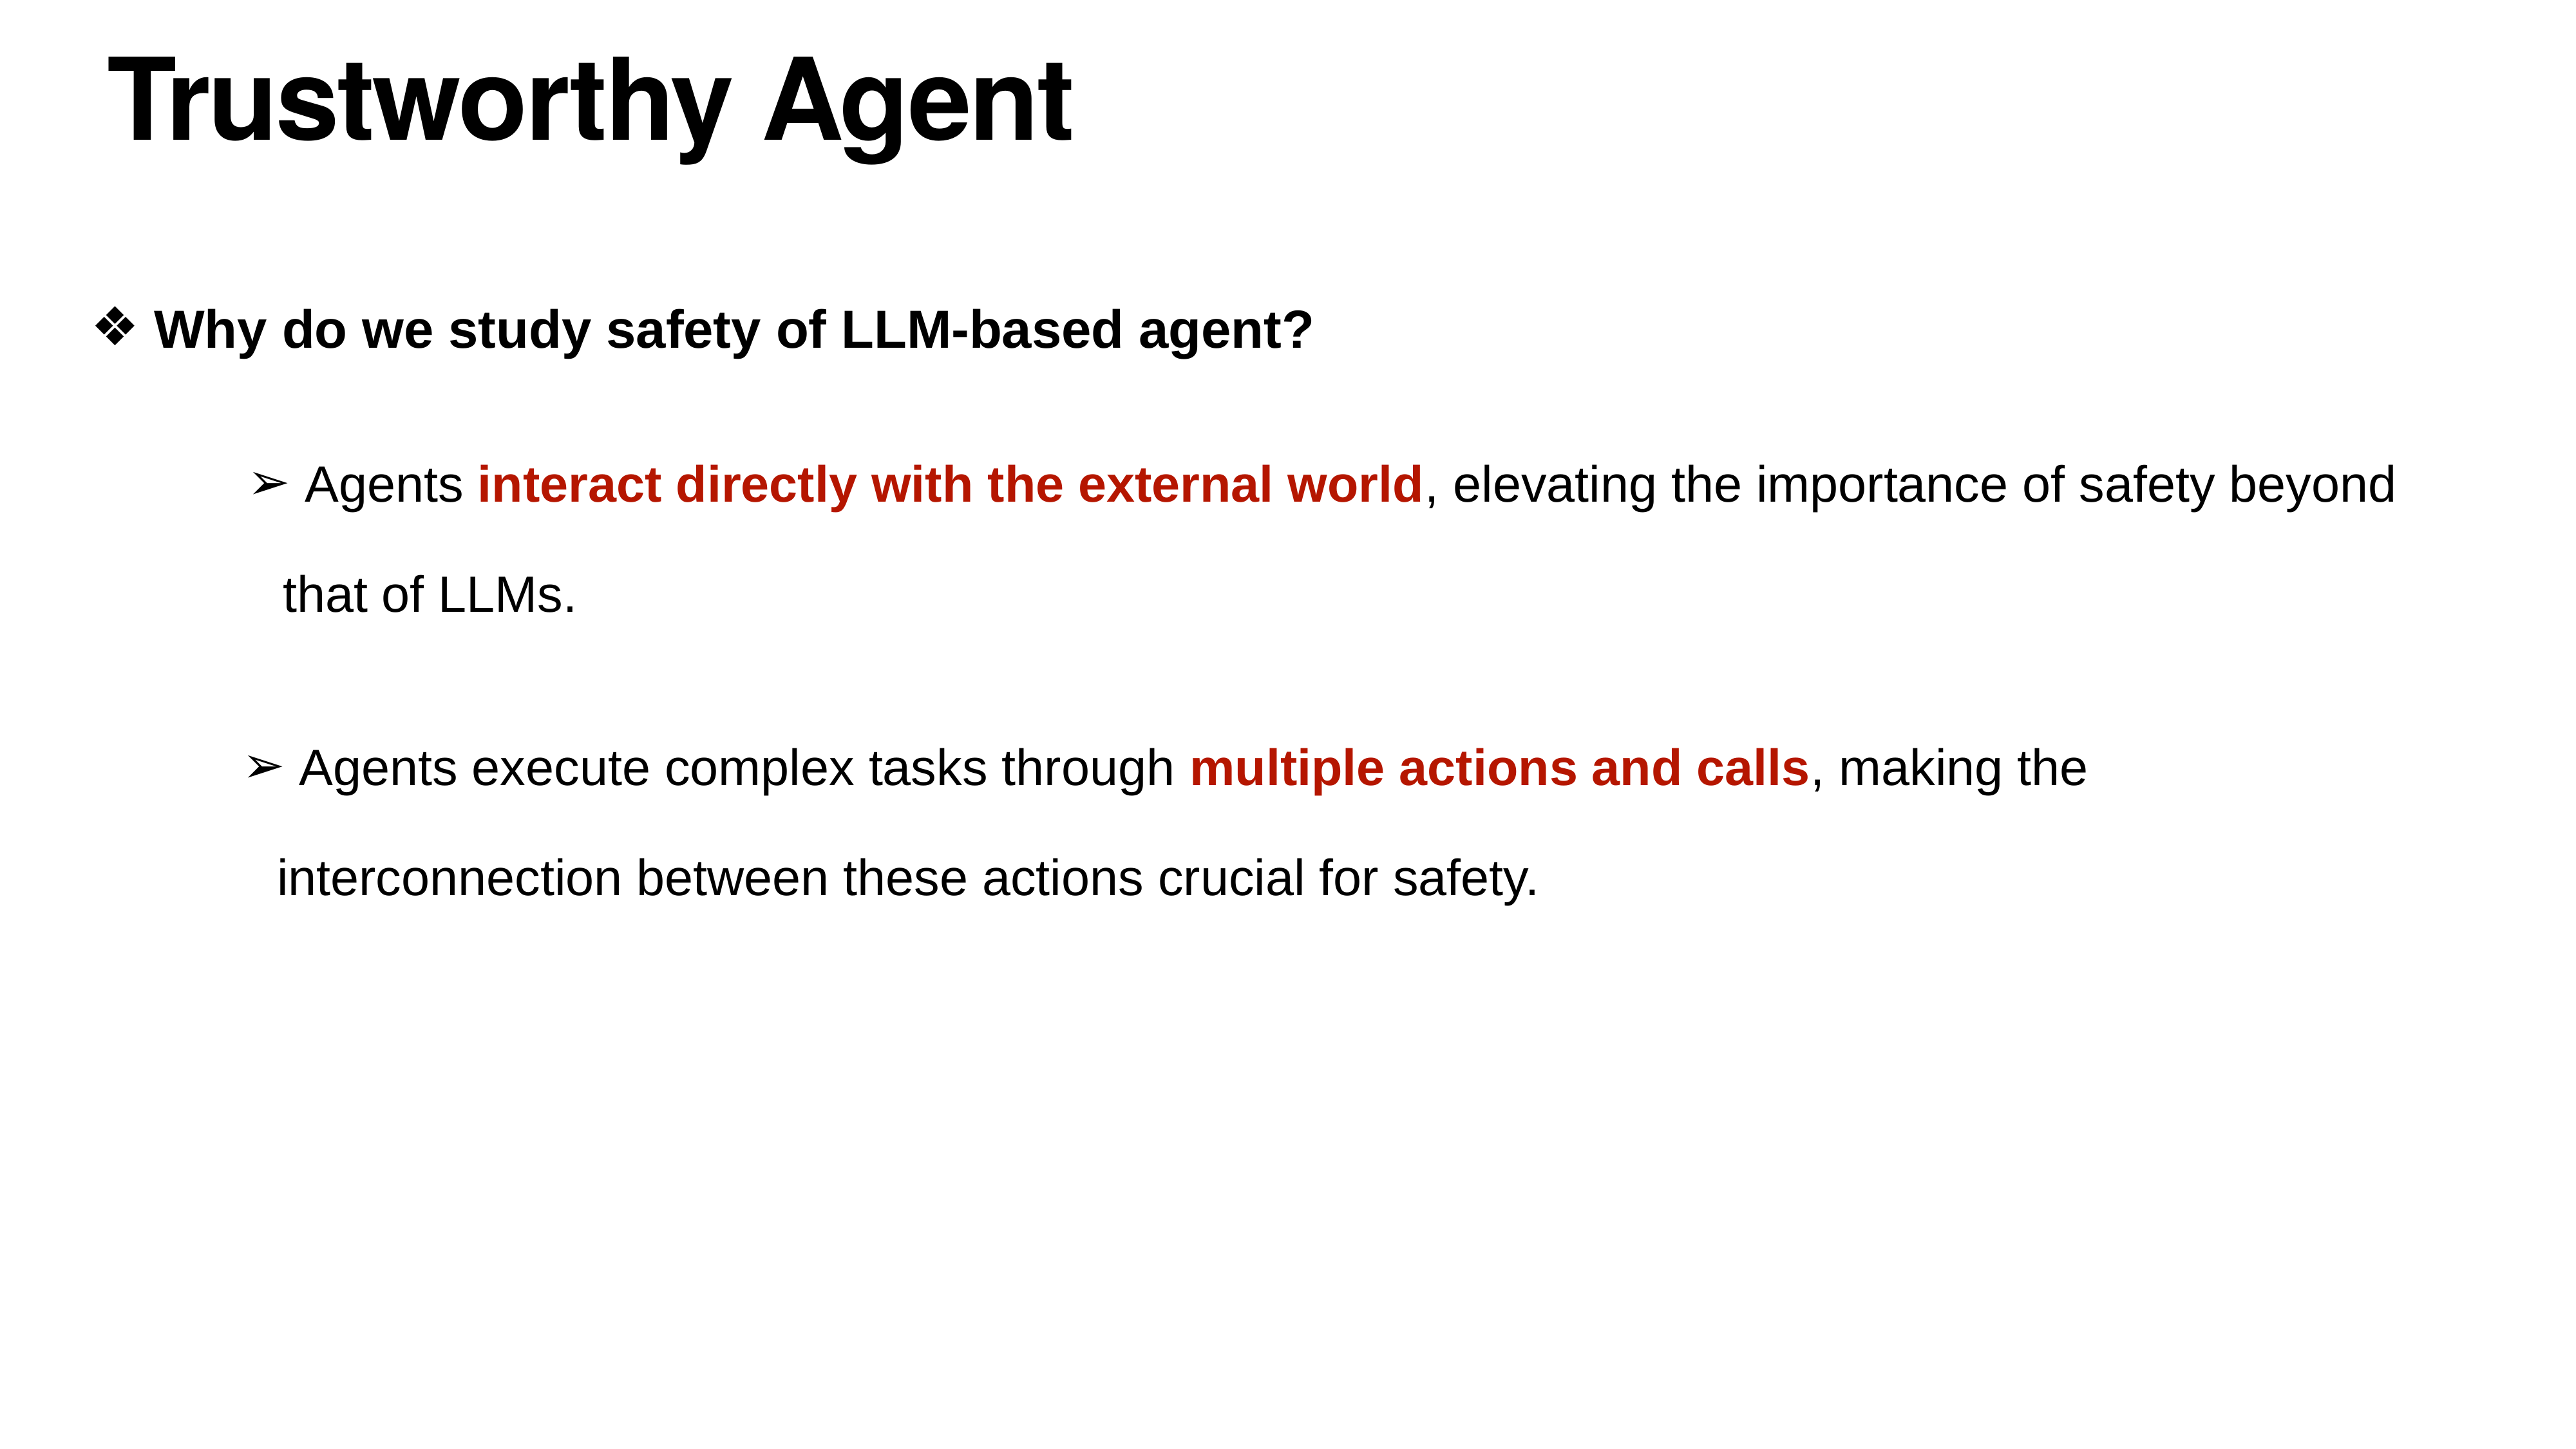

68
Trustworthy Agent

 Why do we study safety of LLM-based agent?

 Agents interact directly with the external world, elevating the importance of safety beyond that of LLMs.
 Agents execute complex tasks through multiple actions and calls, making the interconnection between these actions crucial for safety.